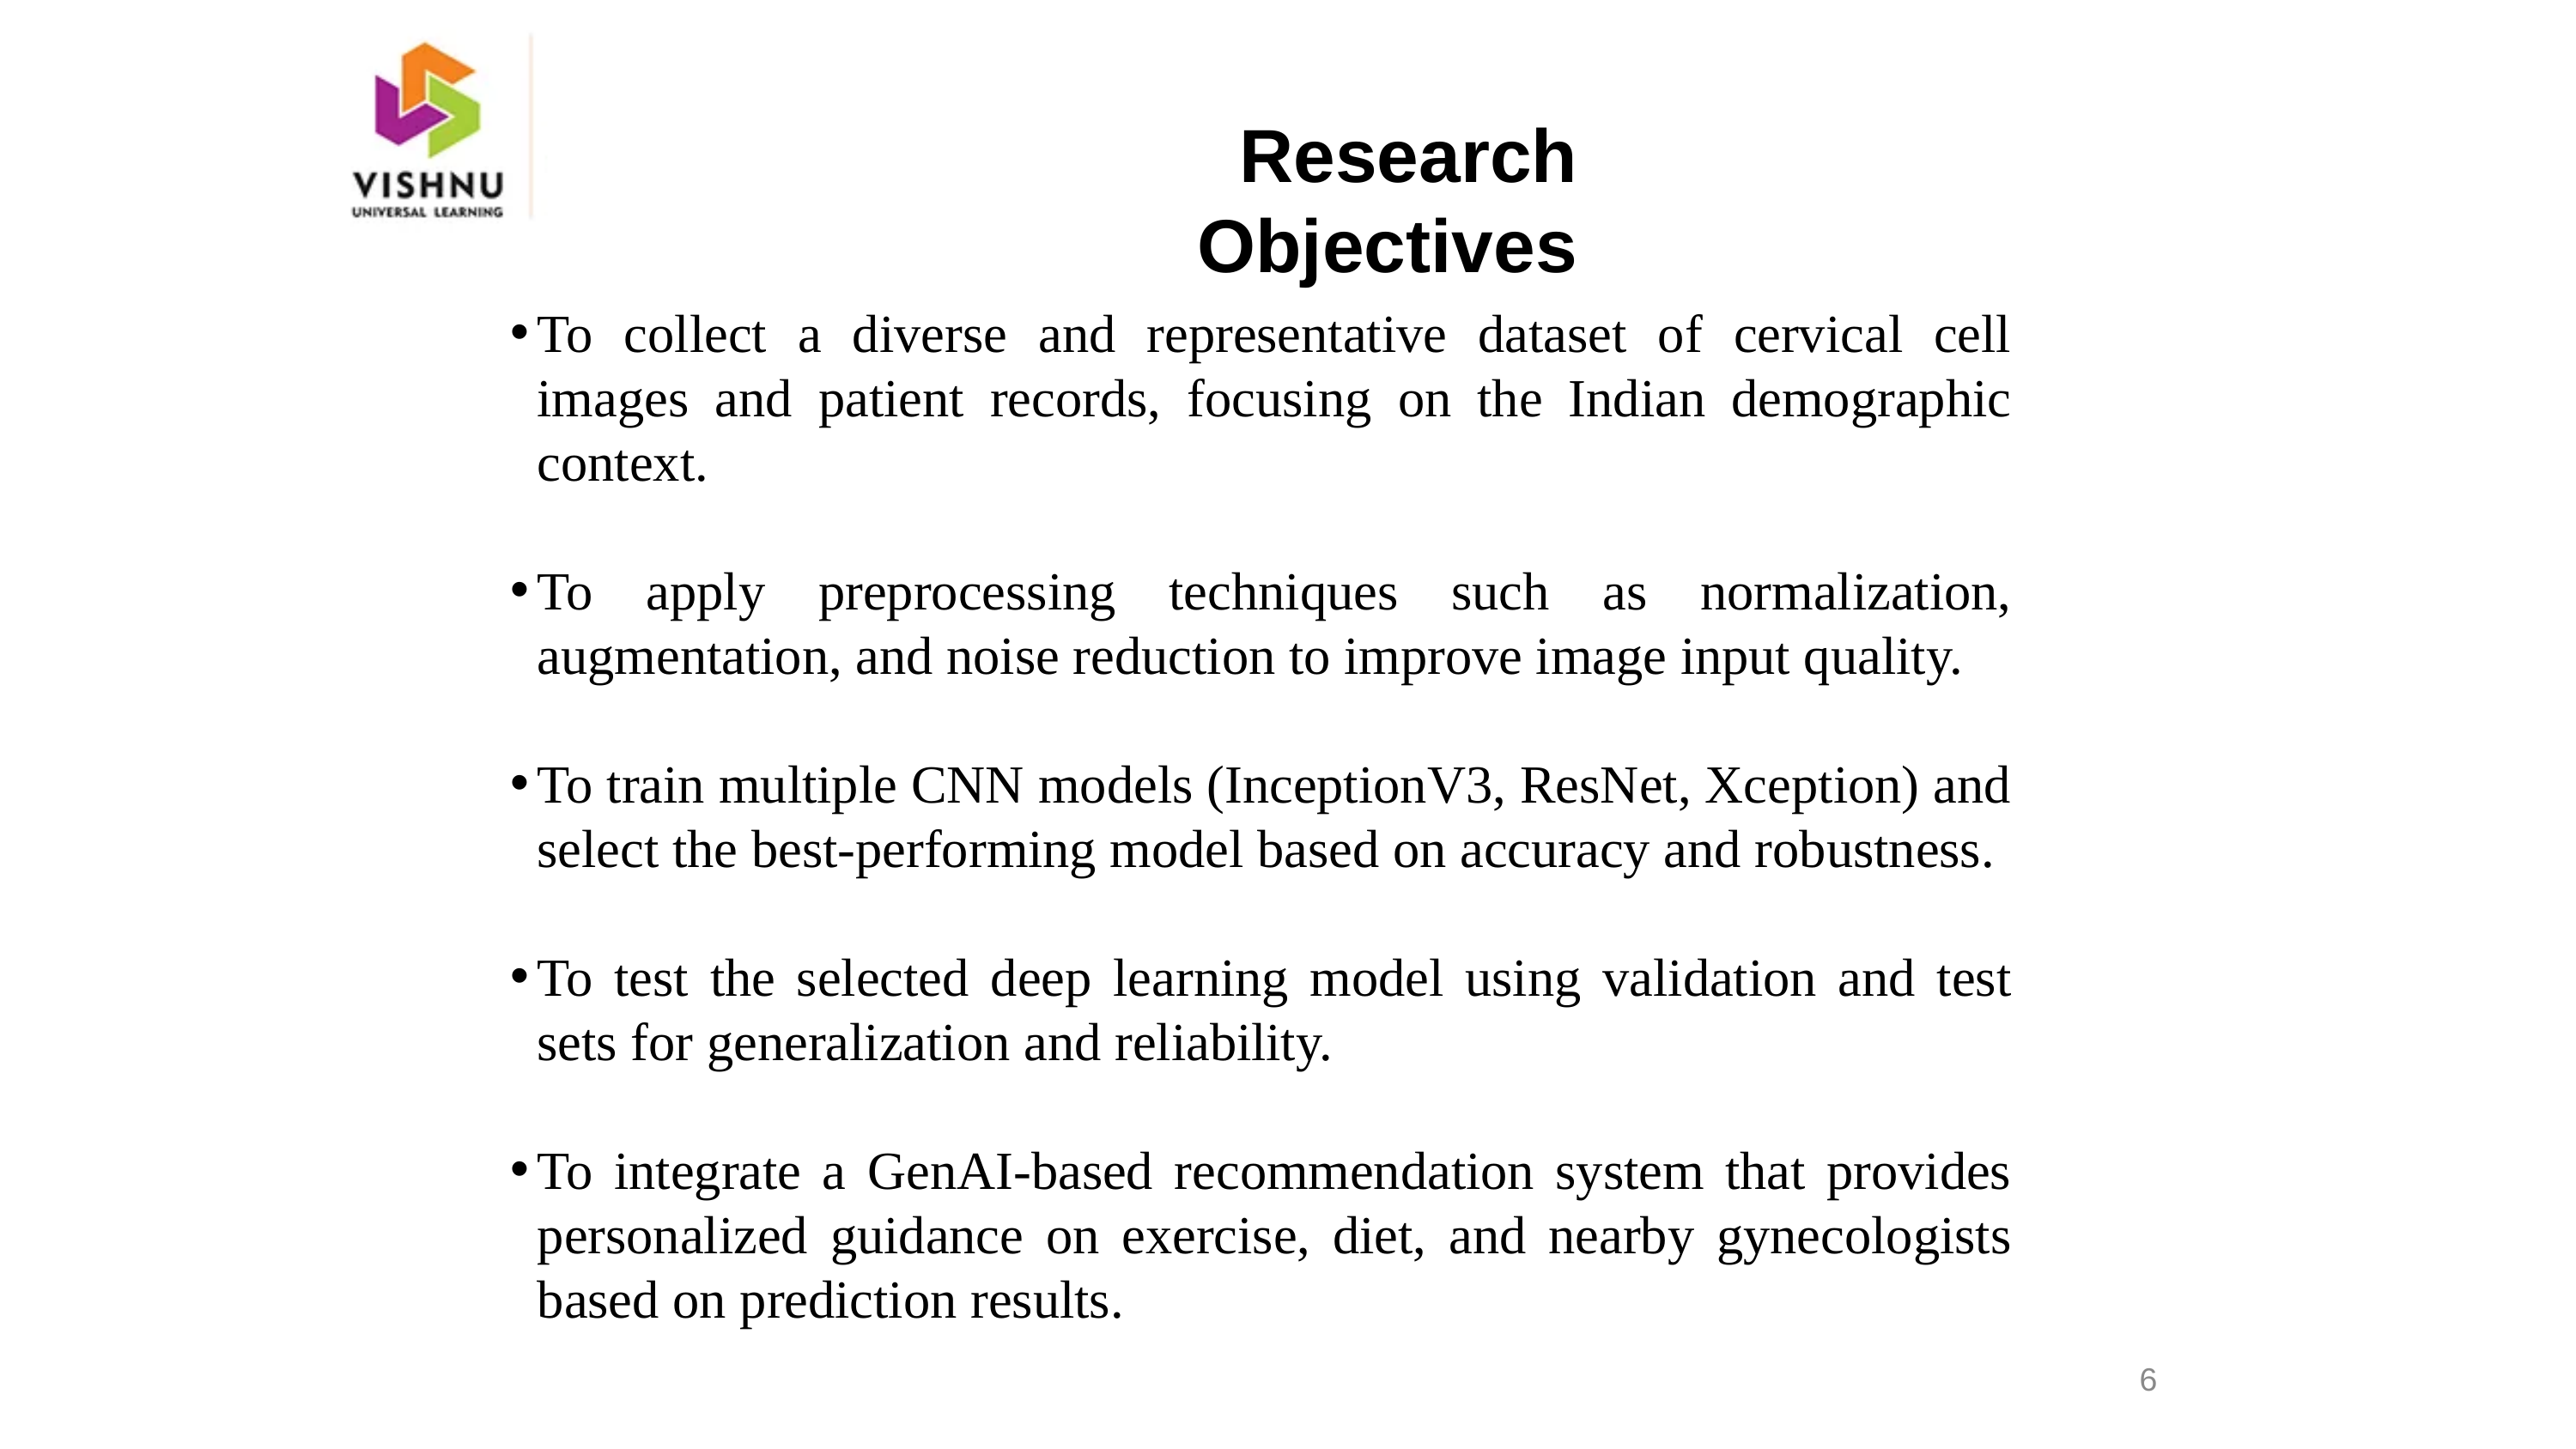

Research Objectives

To collect a diverse and representative dataset of cervical cell images and patient records, focusing on the Indian demographic context.

To apply preprocessing techniques such as normalization, augmentation, and noise reduction to improve image input quality.

To train multiple CNN models (InceptionV3, ResNet, Xception) and select the best-performing model based on accuracy and robustness.

To test the selected deep learning model using validation and test sets for generalization and reliability.

To integrate a GenAI-based recommendation system that provides personalized guidance on exercise, diet, and nearby gynecologists based on prediction results.

6